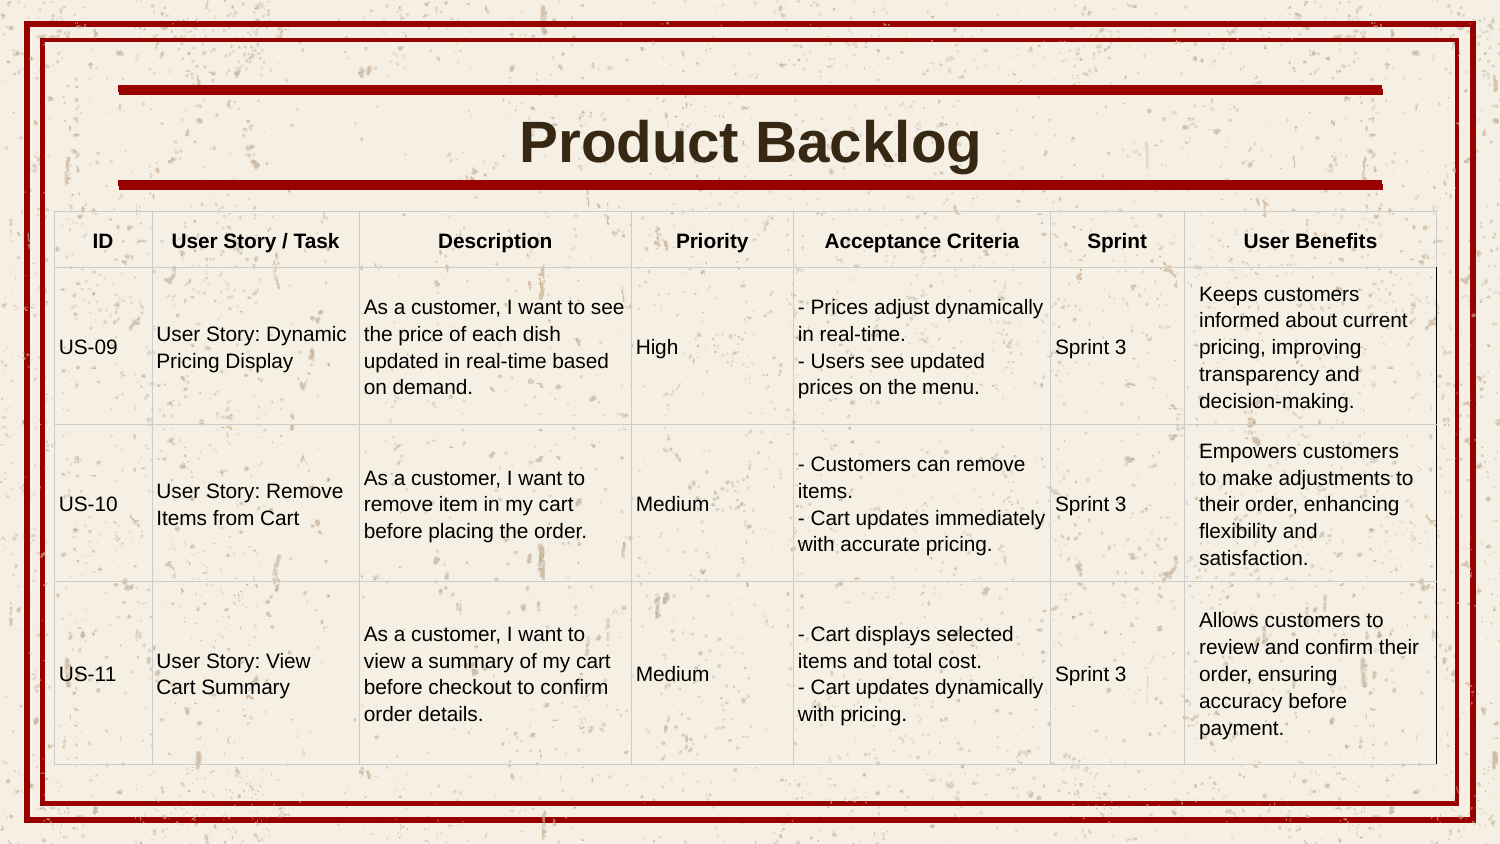

# Product Backlog
| ID | User Story / Task | Description | Priority | Acceptance Criteria | Sprint | User Benefits |
| --- | --- | --- | --- | --- | --- | --- |
| US-09 | User Story: Dynamic Pricing Display | As a customer, I want to see the price of each dish updated in real-time based on demand. | High | - Prices adjust dynamically in real-time. - Users see updated prices on the menu. | Sprint 3 | Keeps customers informed about current pricing, improving transparency and decision-making. |
| US-10 | User Story: Remove Items from Cart | As a customer, I want to remove item in my cart before placing the order. | Medium | - Customers can remove items. - Cart updates immediately with accurate pricing. | Sprint 3 | Empowers customers to make adjustments to their order, enhancing flexibility and satisfaction. |
| US-11 | User Story: View Cart Summary | As a customer, I want to view a summary of my cart before checkout to confirm order details. | Medium | - Cart displays selected items and total cost. - Cart updates dynamically with pricing. | Sprint 3 | Allows customers to review and confirm their order, ensuring accuracy before payment. |